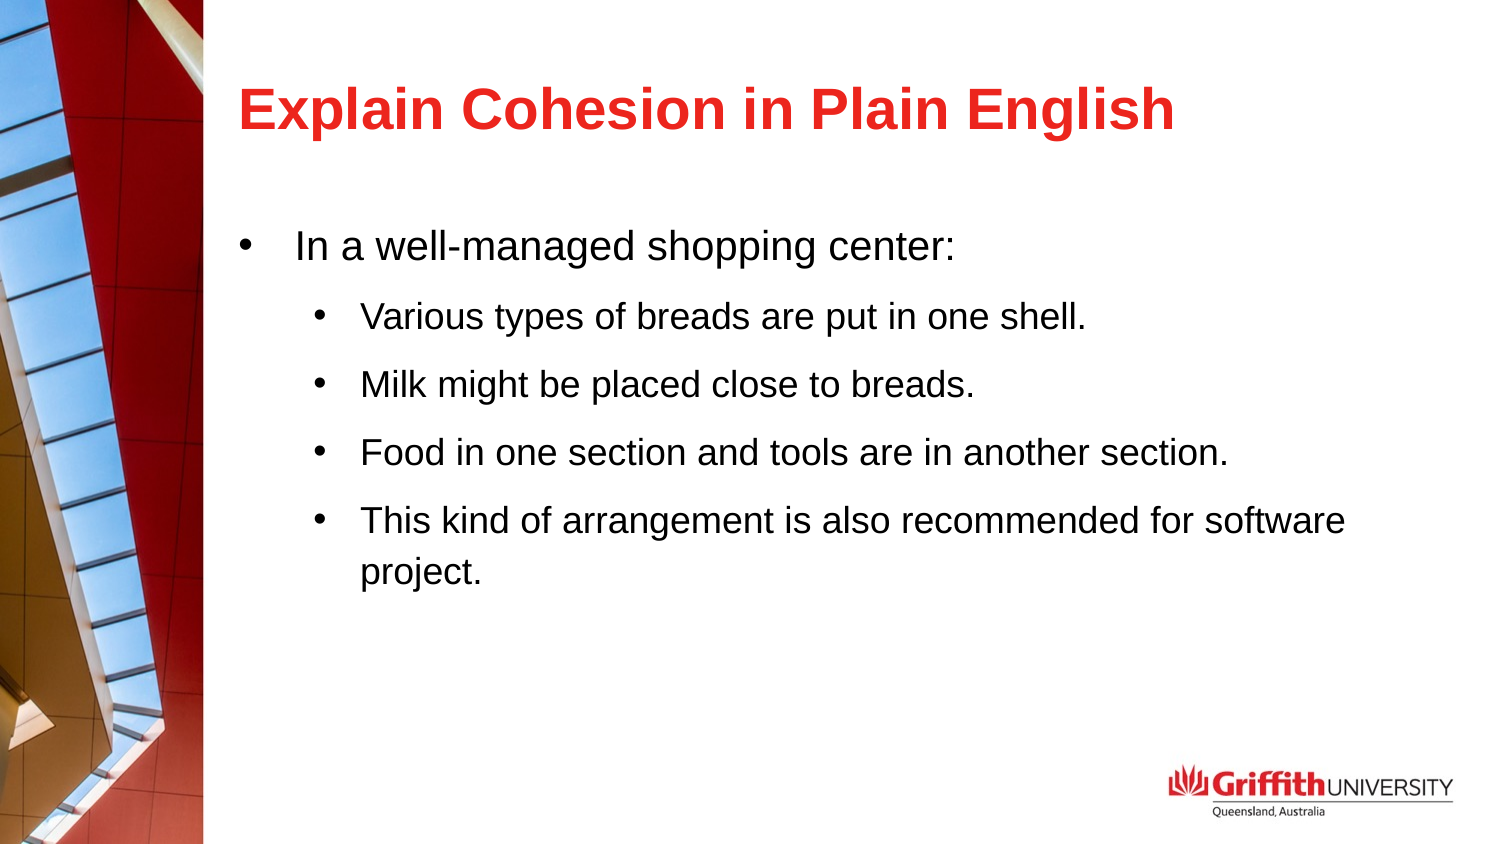

# Explain Cohesion in Plain English
In a well-managed shopping center:
Various types of breads are put in one shell.
Milk might be placed close to breads.
Food in one section and tools are in another section.
This kind of arrangement is also recommended for software project.